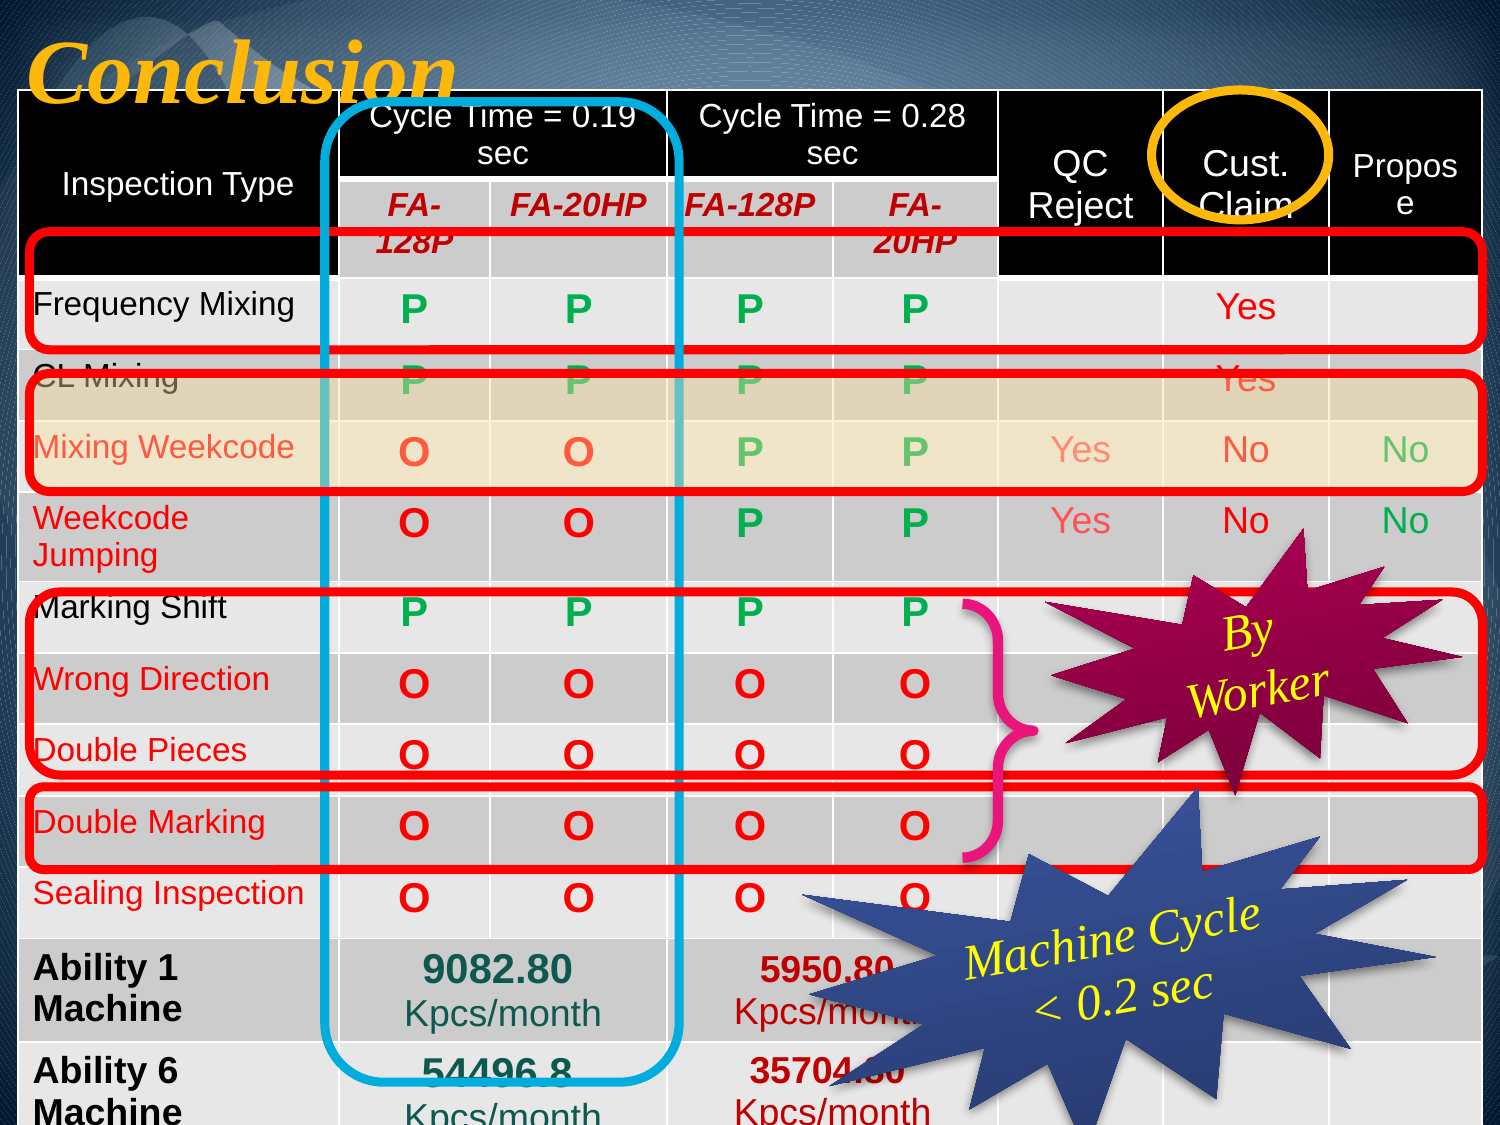

# Conclusion
| Inspection Type | Cycle Time = 0.19 sec |  | Cycle Time = 0.28 sec |  | QC Reject | Cust. Claim | Propose |
| --- | --- | --- | --- | --- | --- | --- | --- |
|  | FA-128P | FA-20HP | FA-128P | FA-20HP |  |  |  |
| Frequency Mixing | P | P | P | P |  | Yes |  |
| CL Mixing | P | P | P | P |  | Yes |  |
| Mixing Weekcode | O | O | P | P | Yes | No | No |
| Weekcode Jumping | O | O | P | P | Yes | No | No |
| Marking Shift | P | P | P | P |  |  |  |
| Wrong Direction | O | O | O | O |  |  |  |
| Double Pieces | O | O | O | O |  |  |  |
| Double Marking | O | O | O | O |  |  |  |
| Sealing Inspection | O | O | O | O |  | Yes |  |
| Ability 1 Machine | 9082.80 Kpcs/month |  | 5950.80 Kpcs/month |  |  |  |  |
| Ability 6 Machine | 54496.8 Kpcs/month |  | 35704.80 Kpcs/month |  |  |  |  |

By Worker

Machine Cycle
< 0.2 sec